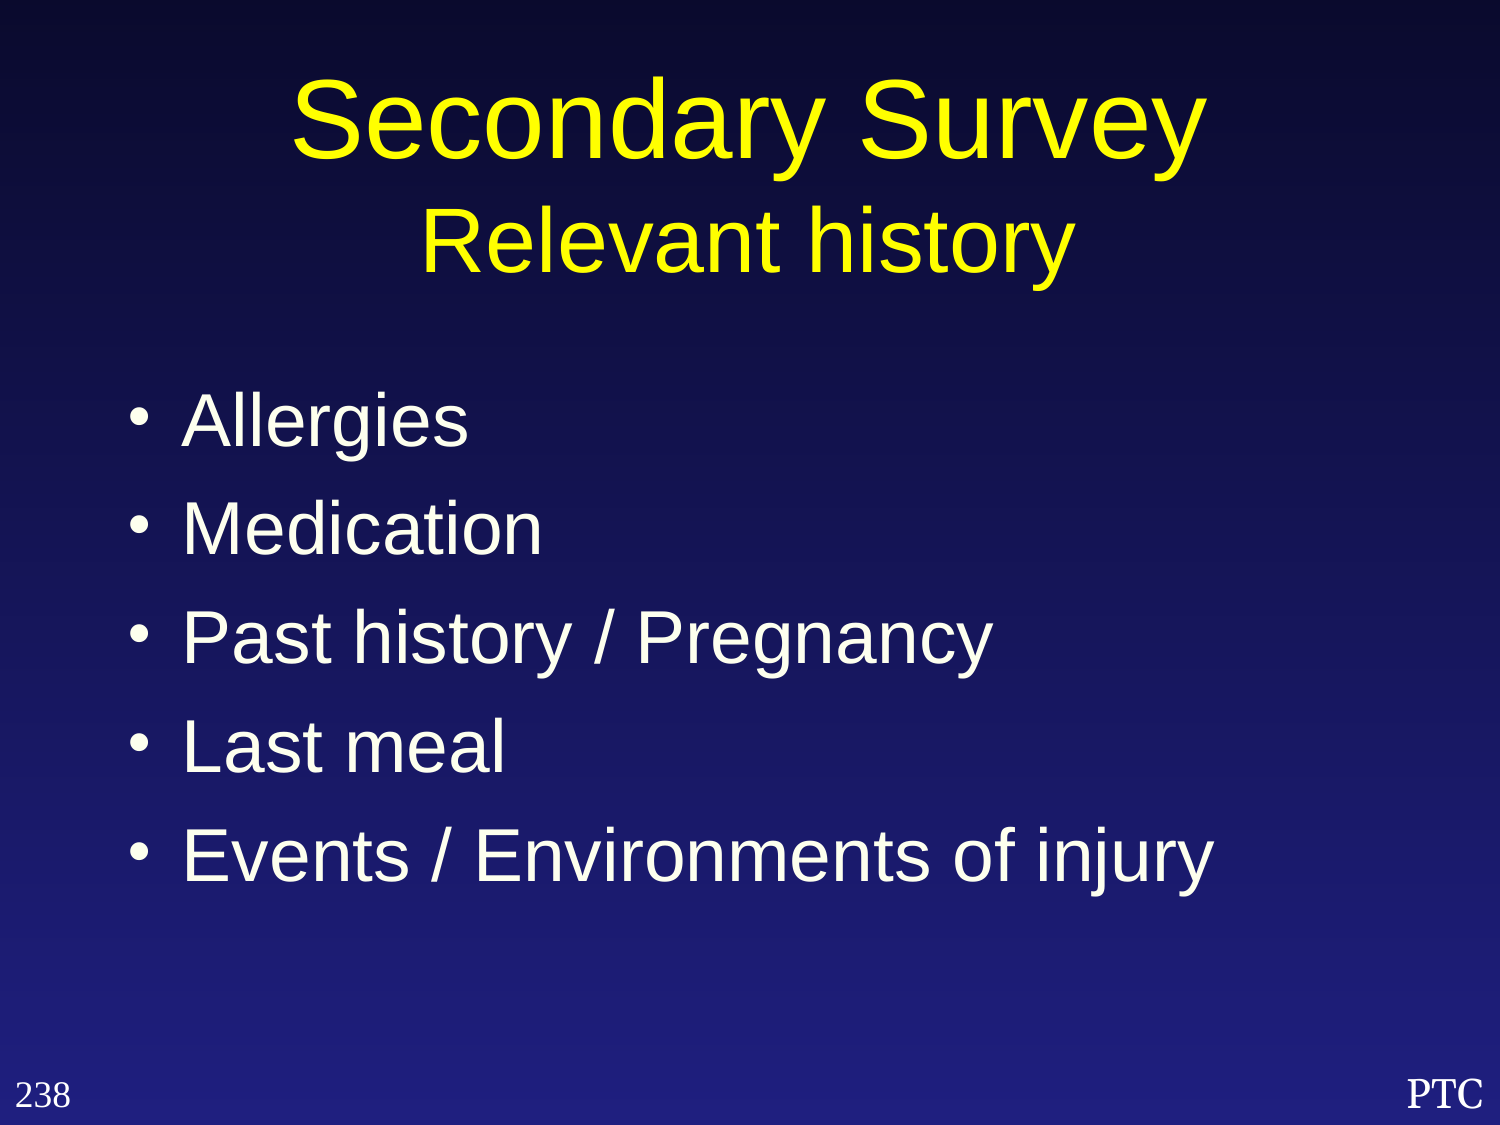

Secondary Survey
Relevant history
Allergies
Medication
Past history / Pregnancy
Last meal
Events / Environments of injury

238